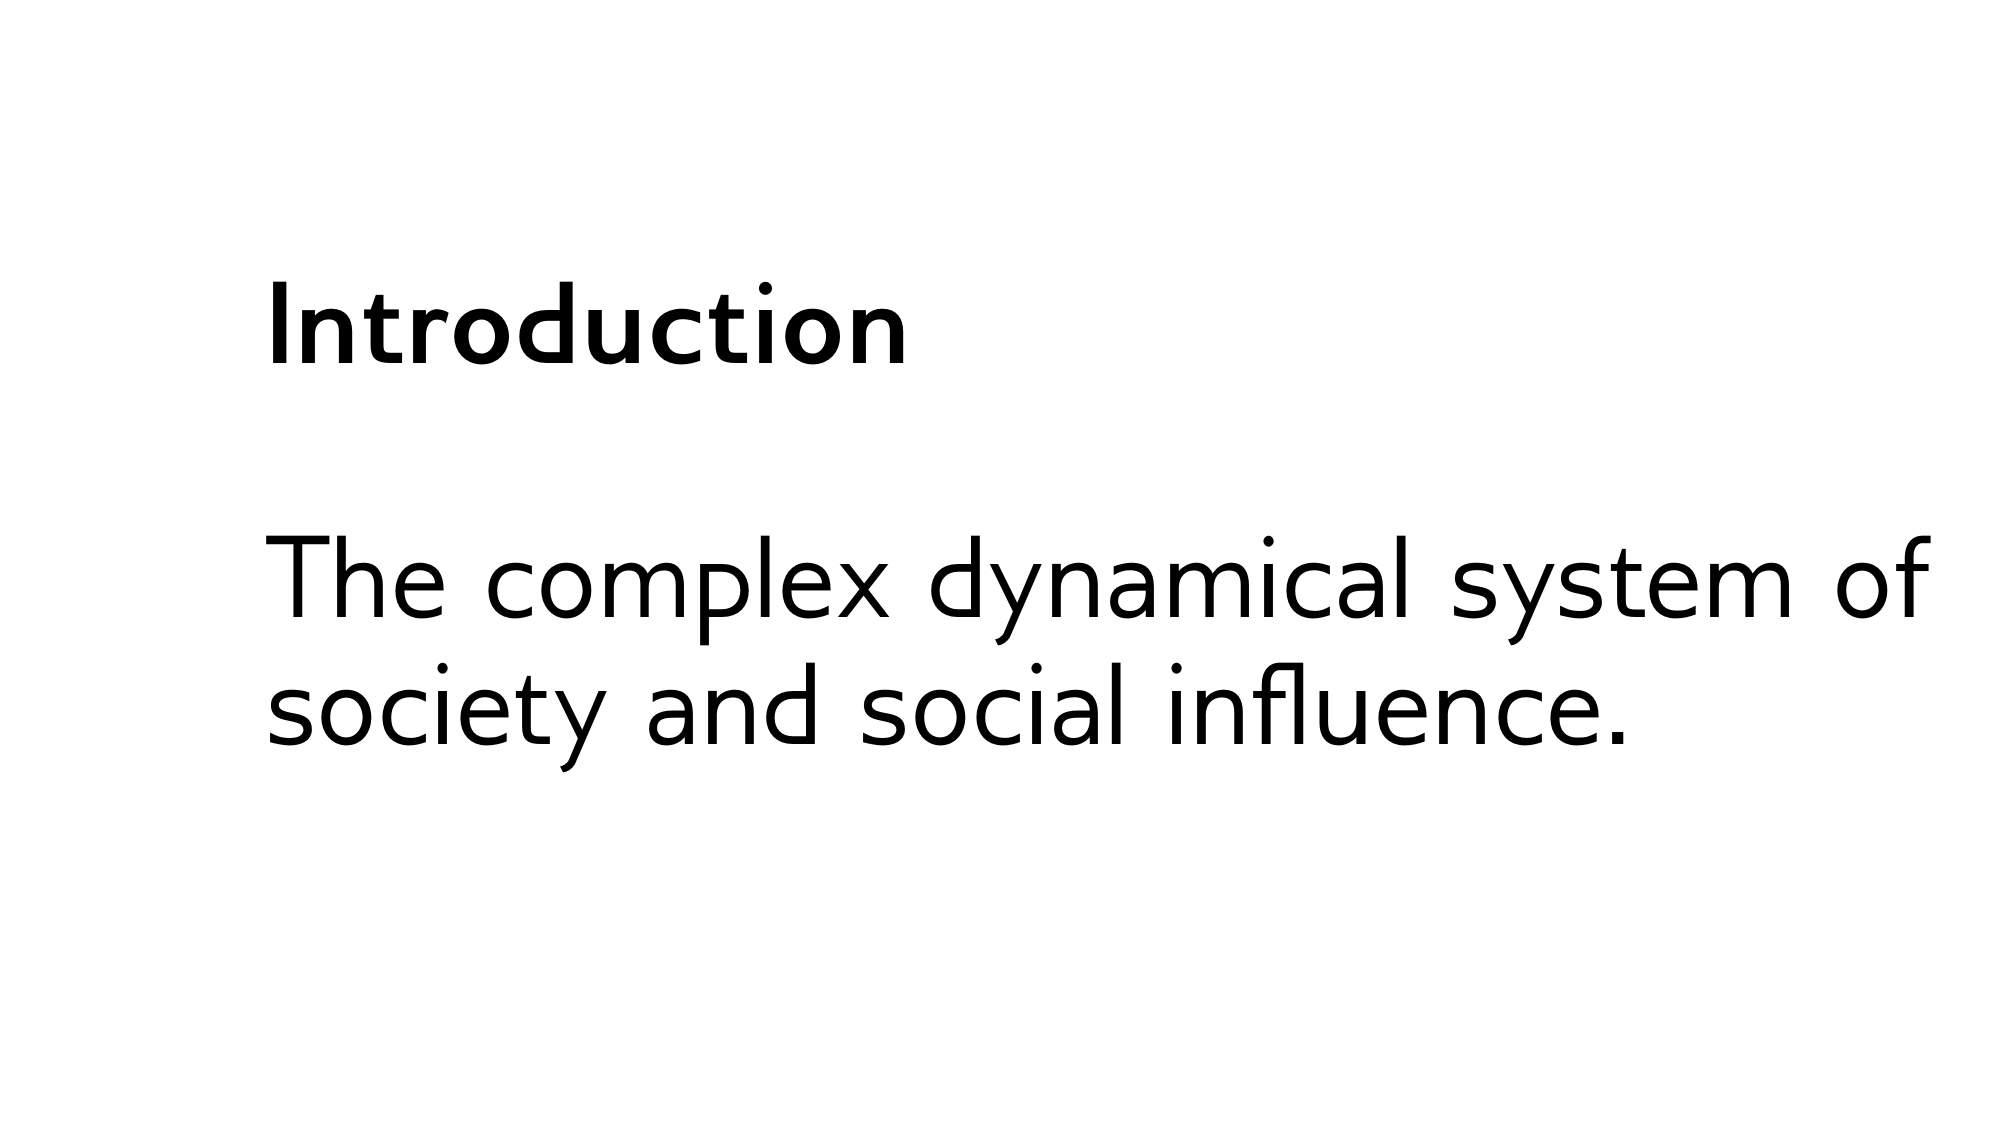

# Introduction The complex dynamical system of society and social influence.